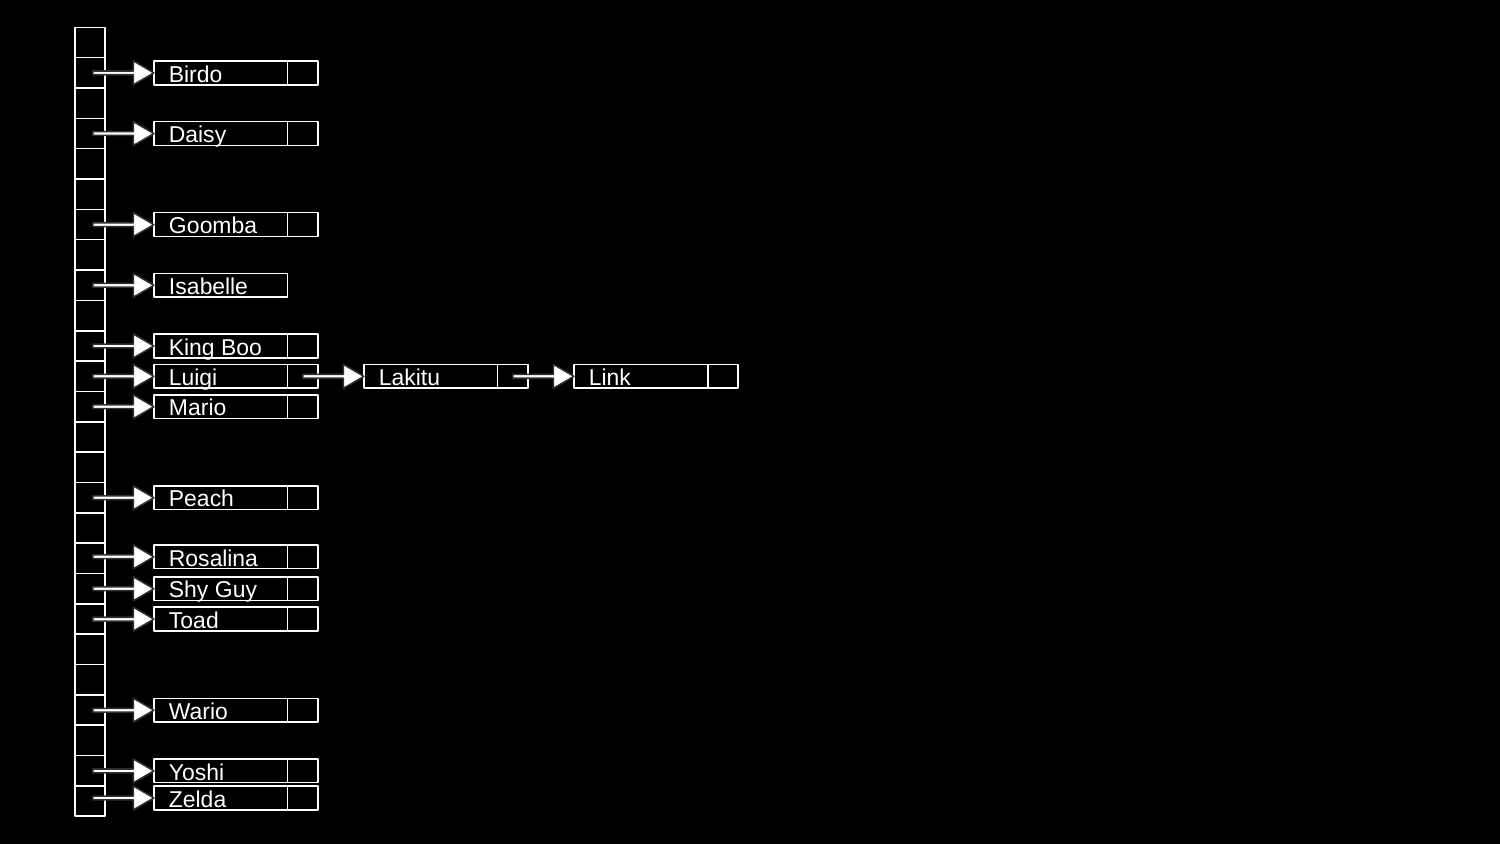

Birdo

Daisy

Goomba

Isabelle

King Boo

Luigi

Lakitu

Link

Mario

Peach

Rosalina

Shy Guy

Toad

Wario

Yoshi

Zelda